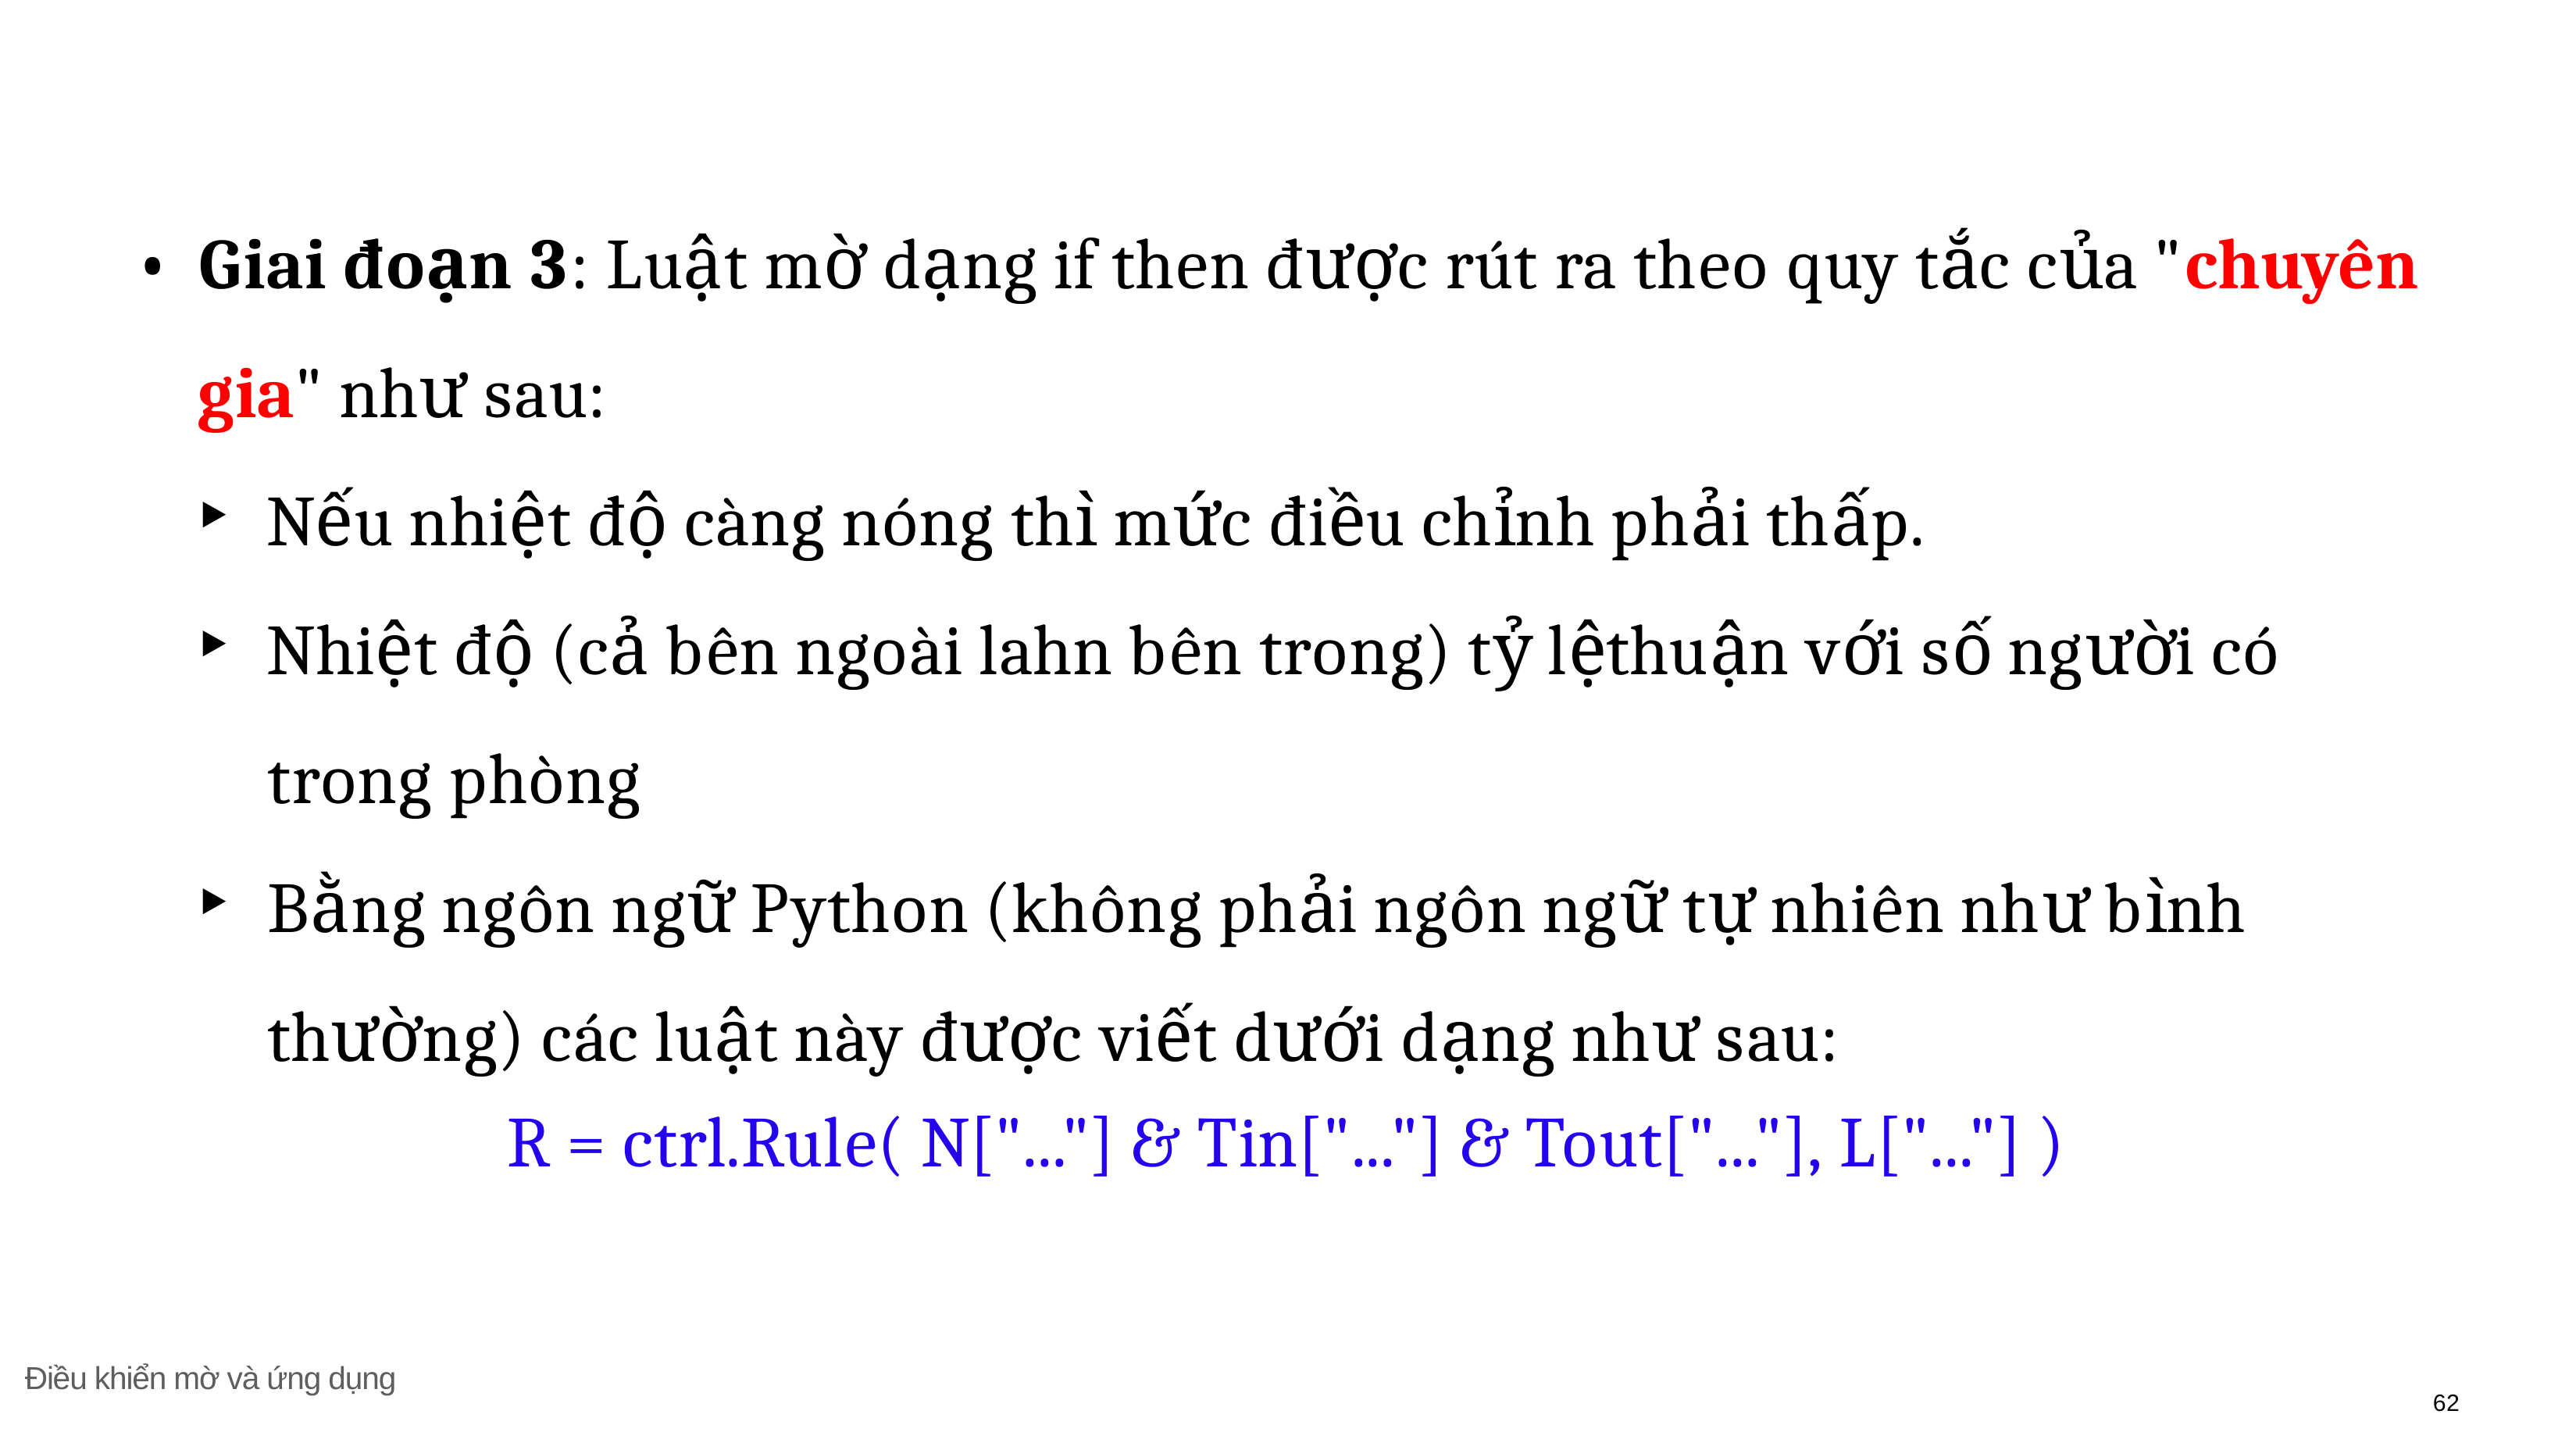

Giai đoạn 3: Luật mờ dạng if then được rút ra theo quy tắc của "chuyên gia" như sau:
Nếu nhiệt độ càng nóng thı̀ mức điều chı̉nh phải thấp.
Nhiệt độ (cả bên ngoài lahn bên trong) tỷ lệthuận với số người có trong phòng
Bằng ngôn ngữ Python (không phải ngôn ngữ tự nhiên như bı̀nh thường) các luật này được viết dưới dạng như sau:
R = ctrl.Rule( N["..."] & Tin["..."] & Tout["..."], L["..."] )
Điều khiển mờ và ứng dụng
62